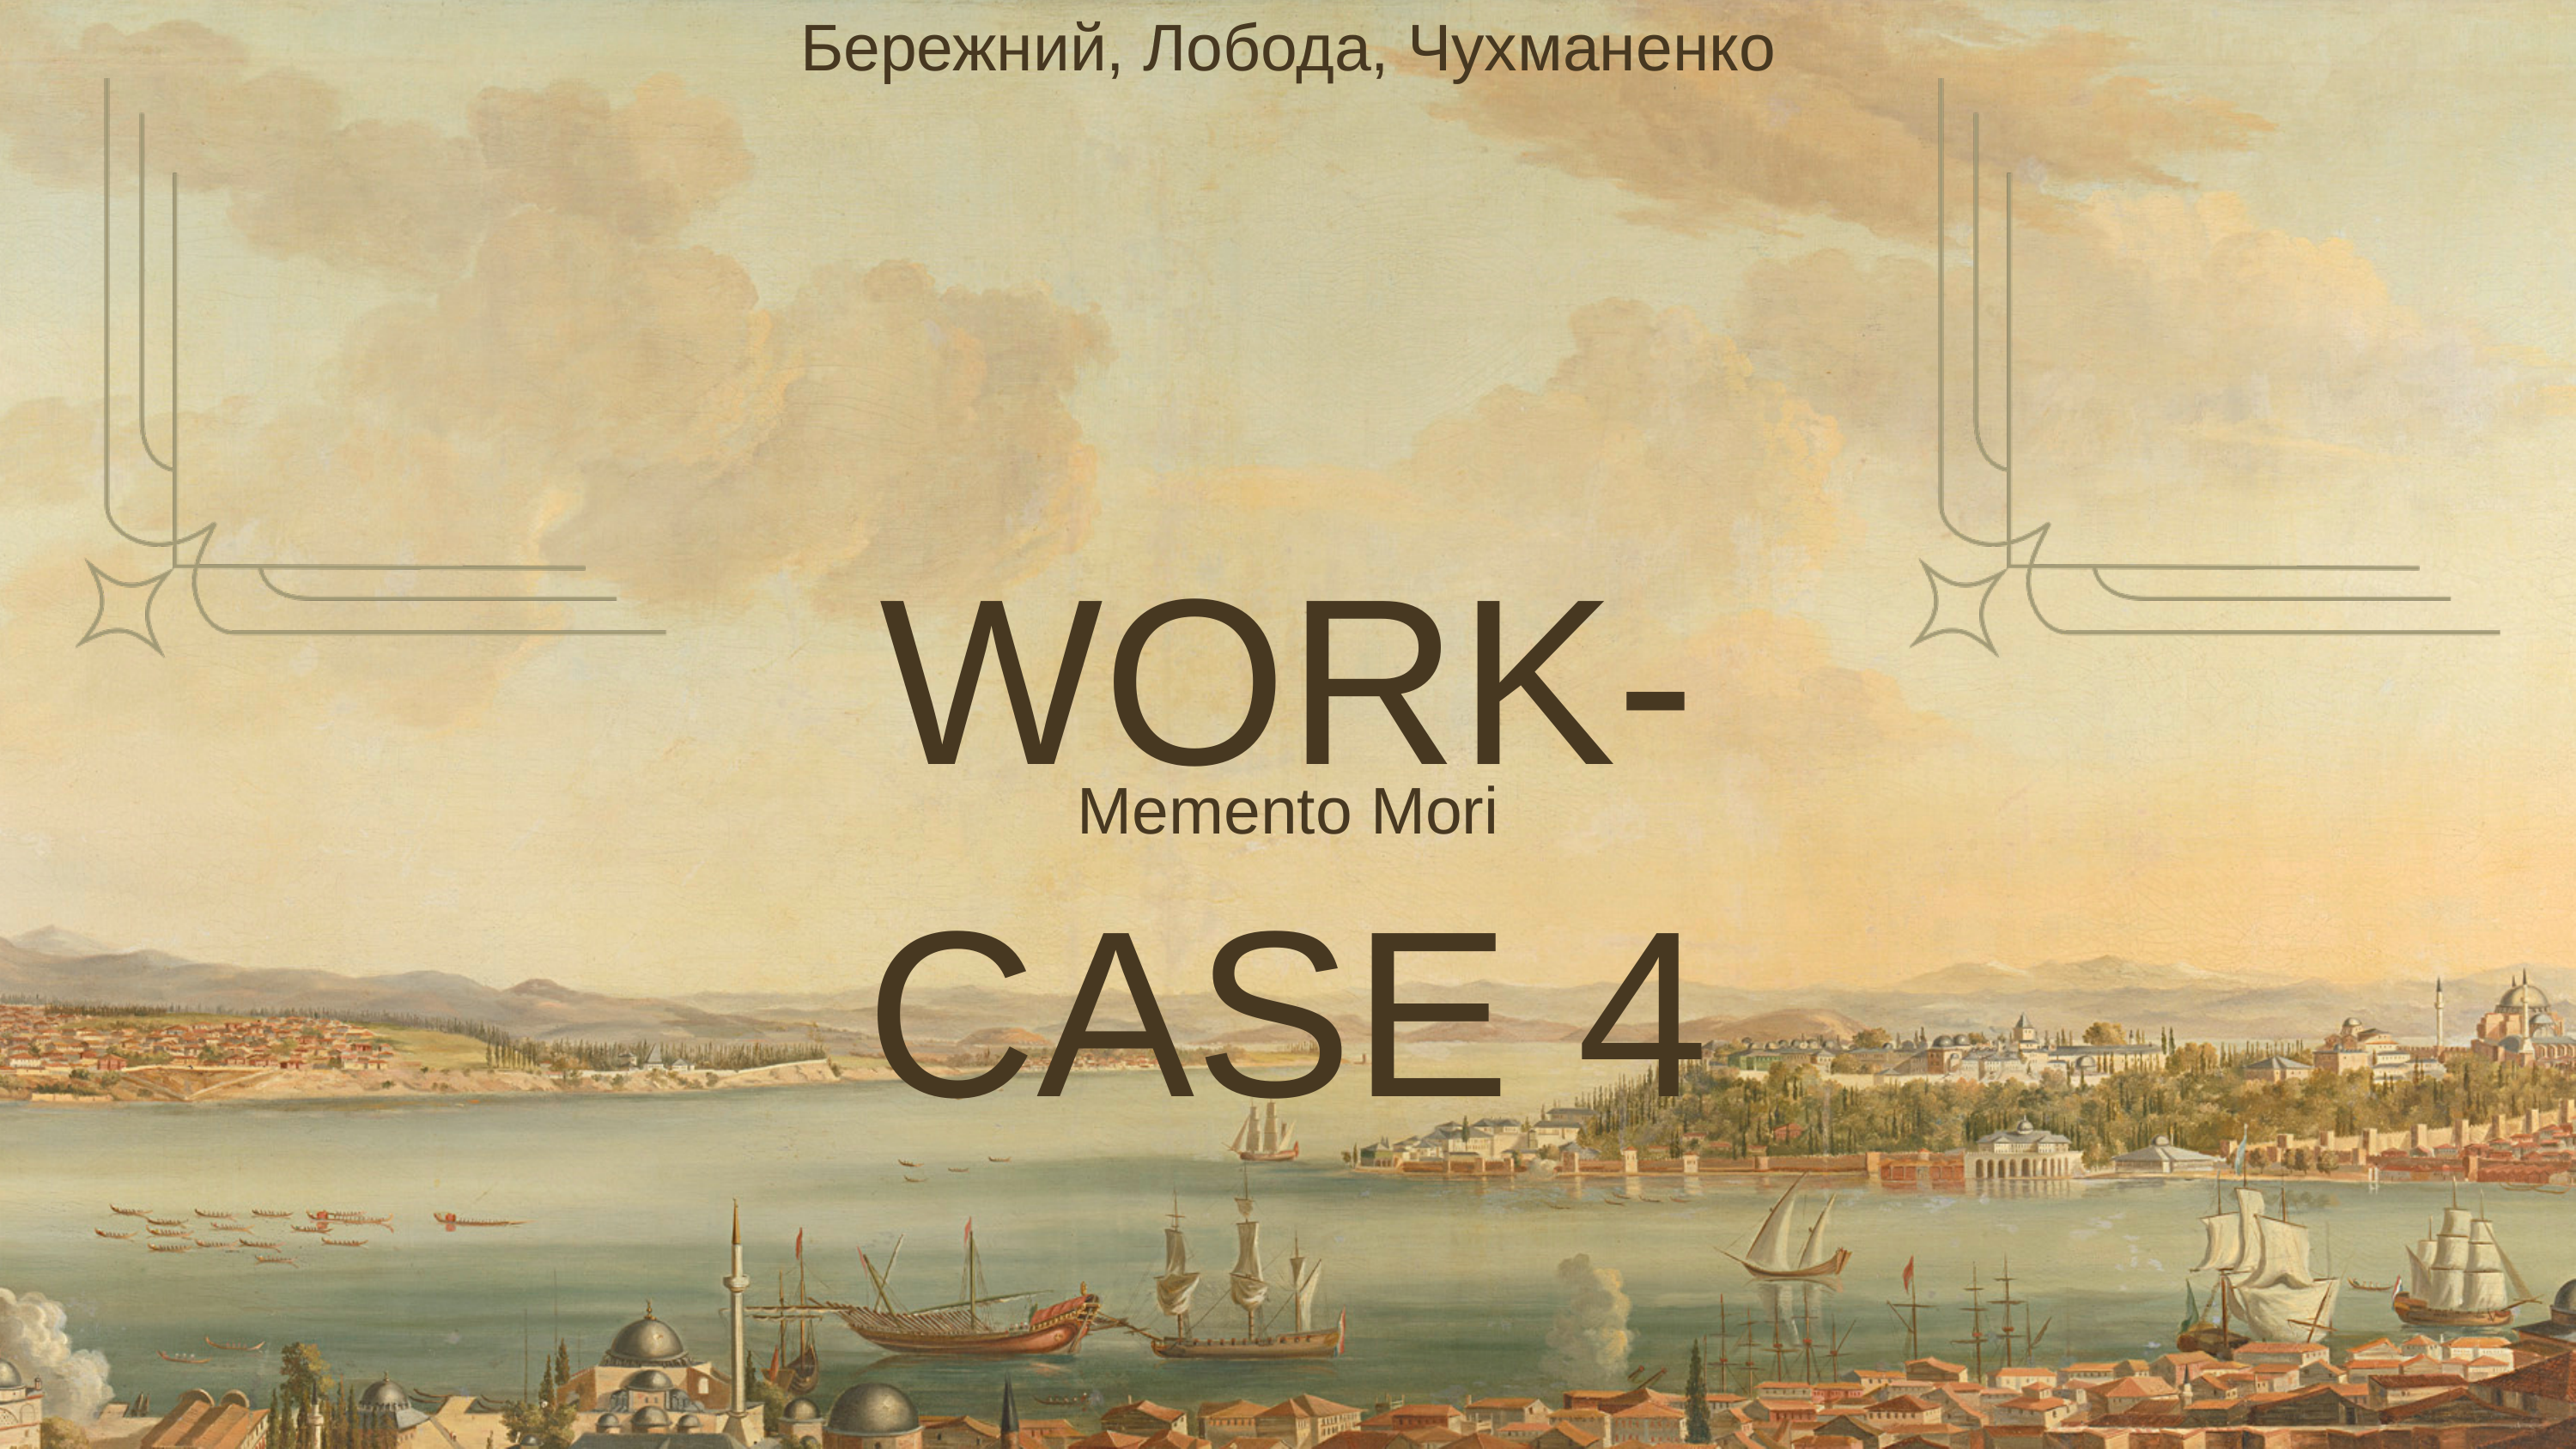

Бережний, Лобода, Чухманенко

WORK-CASE 4
Memento Mori